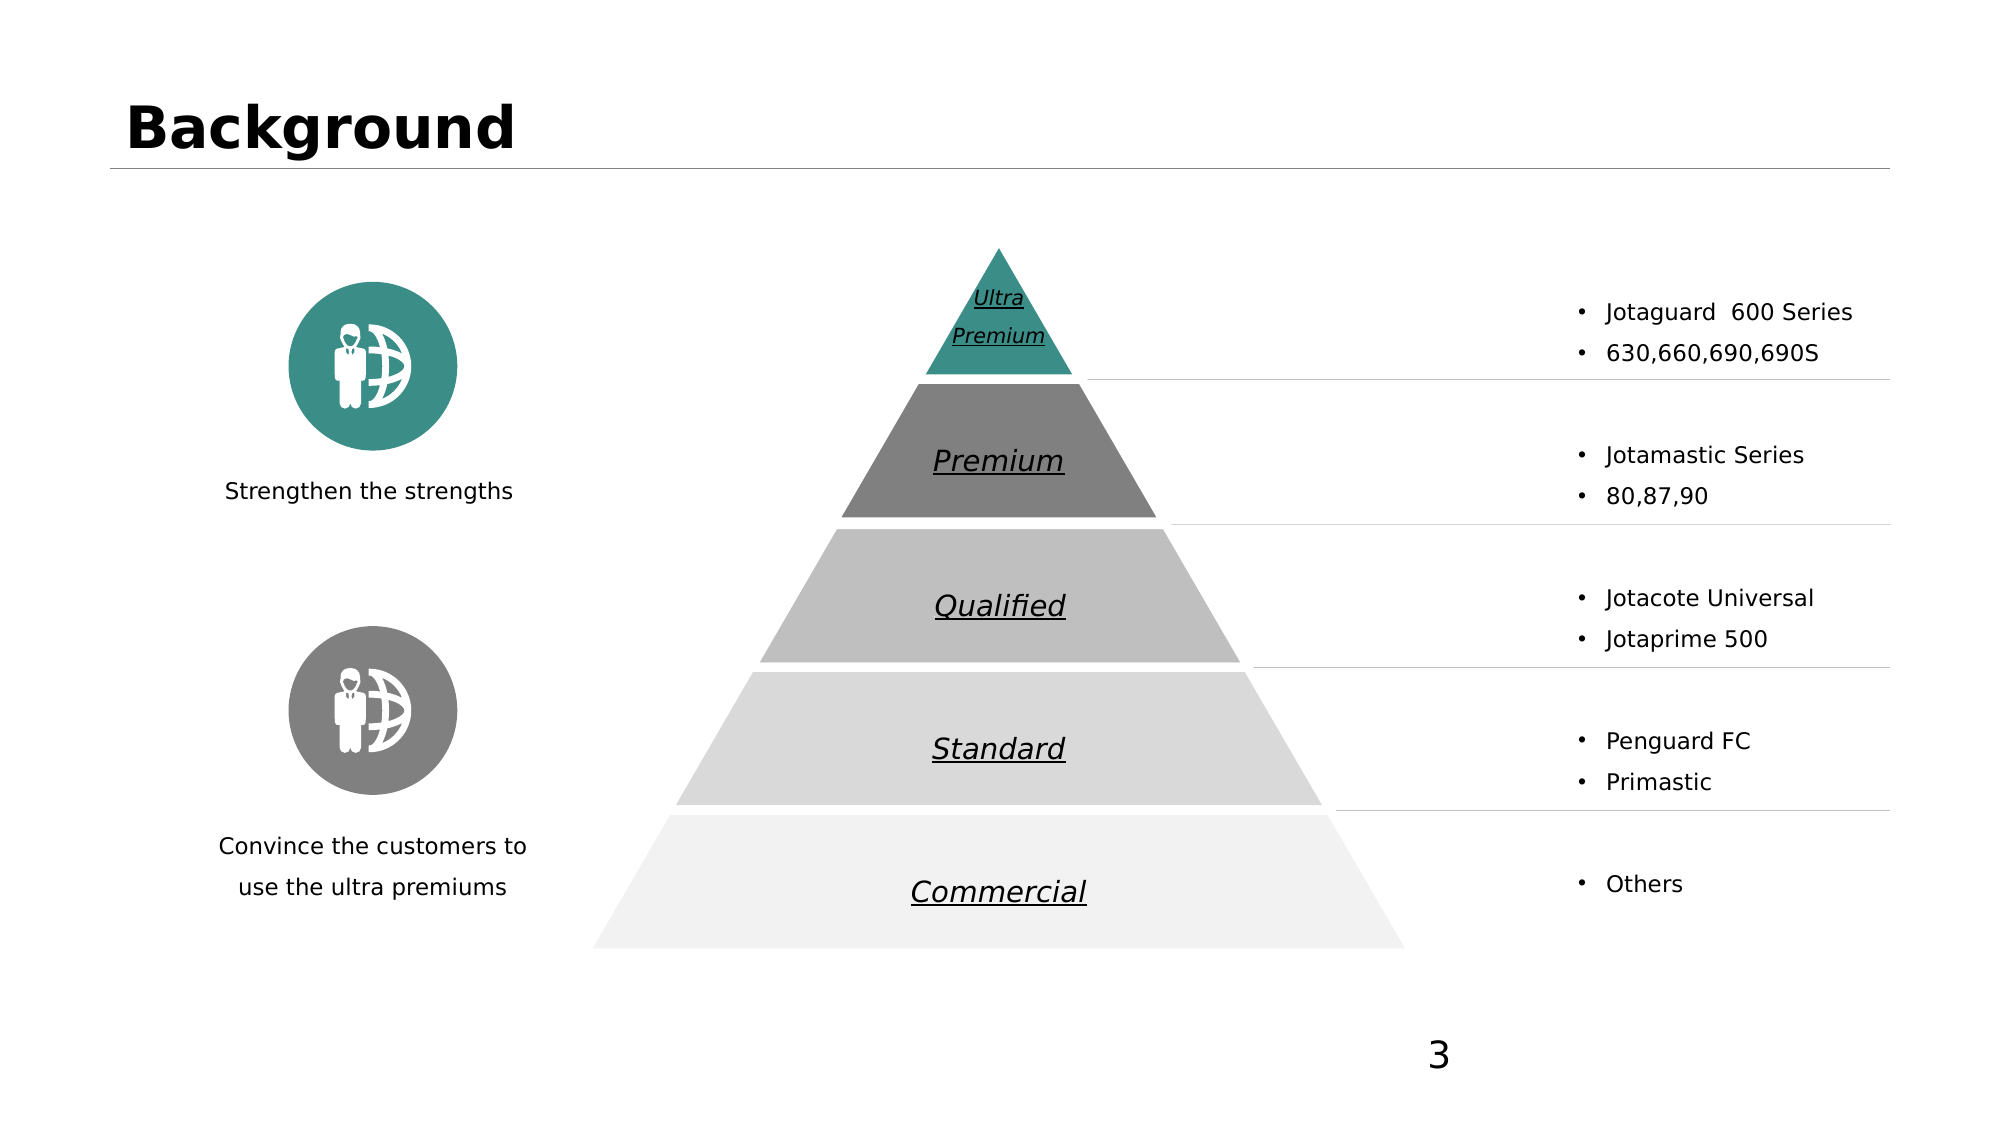

# Background
Ultra Premium
Jotaguard  600 Series
630,660,690,690S

Strengthen the strengths
Premium
Jotamastic Series
80,87,90
 Qualified
Jotacote Universal
Jotaprime 500

Standard
Penguard FC
Primastic
Commercial
Others
Convince the customers to use the ultra premiums
3